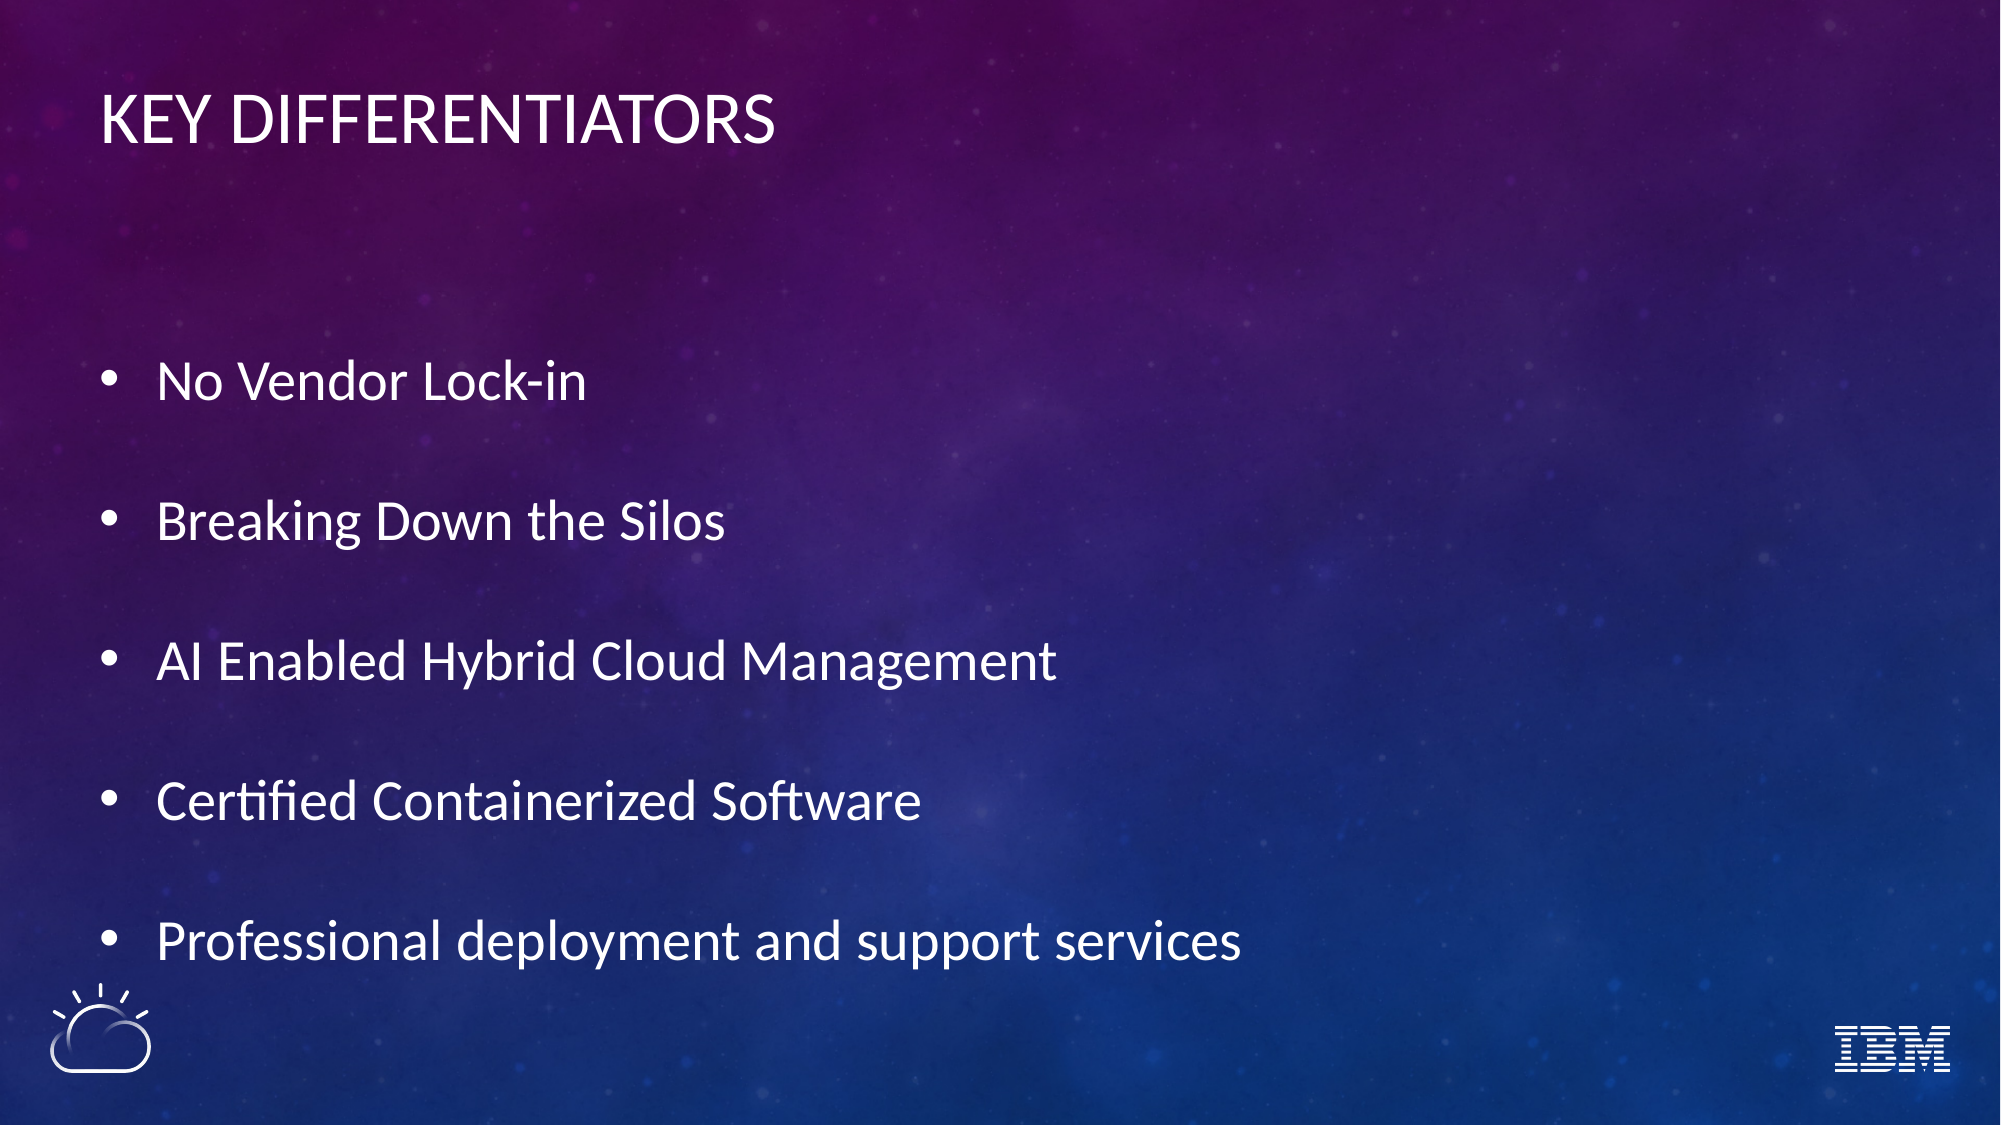

# Key differentiators

No Vendor Lock-in
Breaking Down the Silos
AI Enabled Hybrid Cloud Management
Certified Containerized Software
Professional deployment and support services